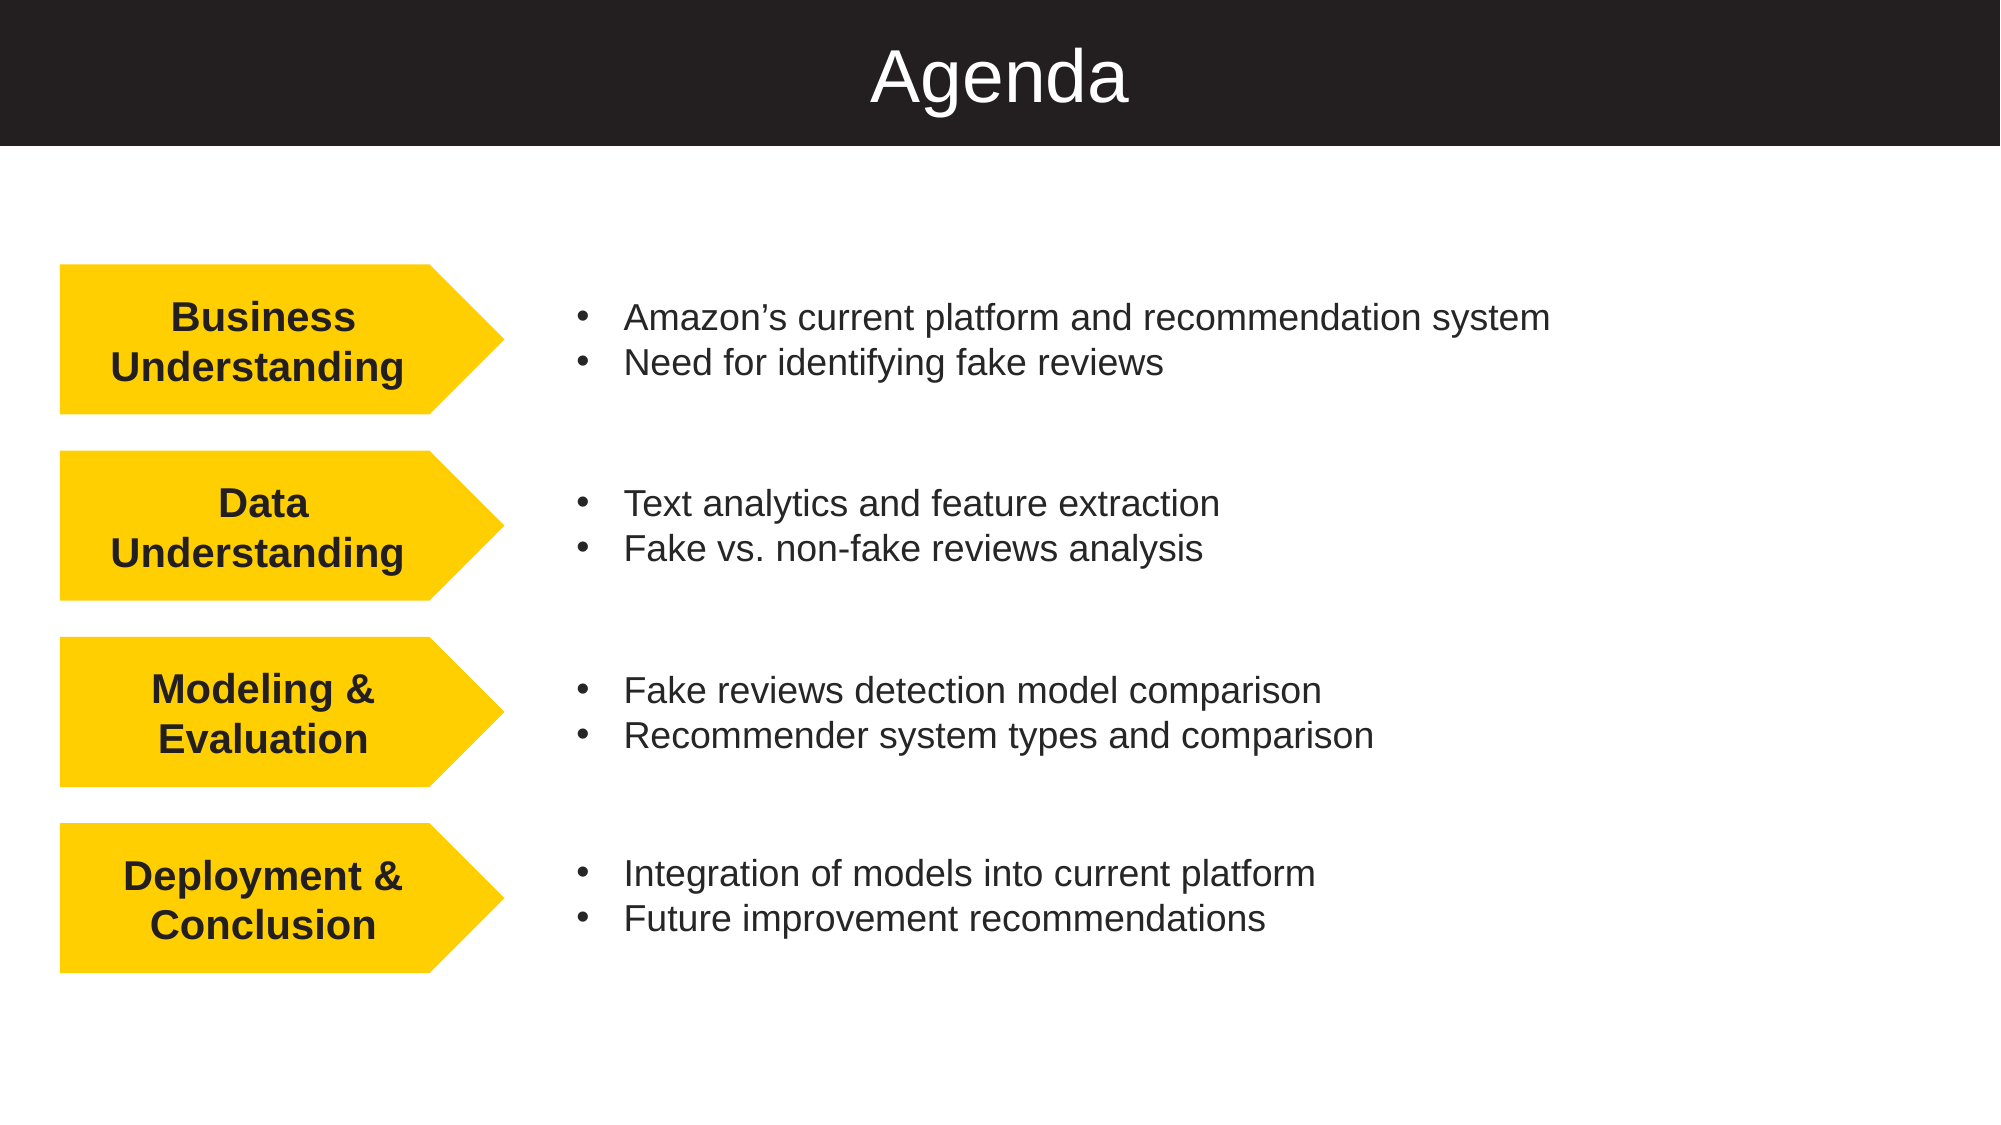

Agenda
Business Understanding
Amazon’s current platform and recommendation system
Need for identifying fake reviews
Data
Understanding
Text analytics and feature extraction
Fake vs. non-fake reviews analysis
Modeling & Evaluation
Fake reviews detection model comparison
Recommender system types and comparison
Deployment & Conclusion
Integration of models into current platform
Future improvement recommendations